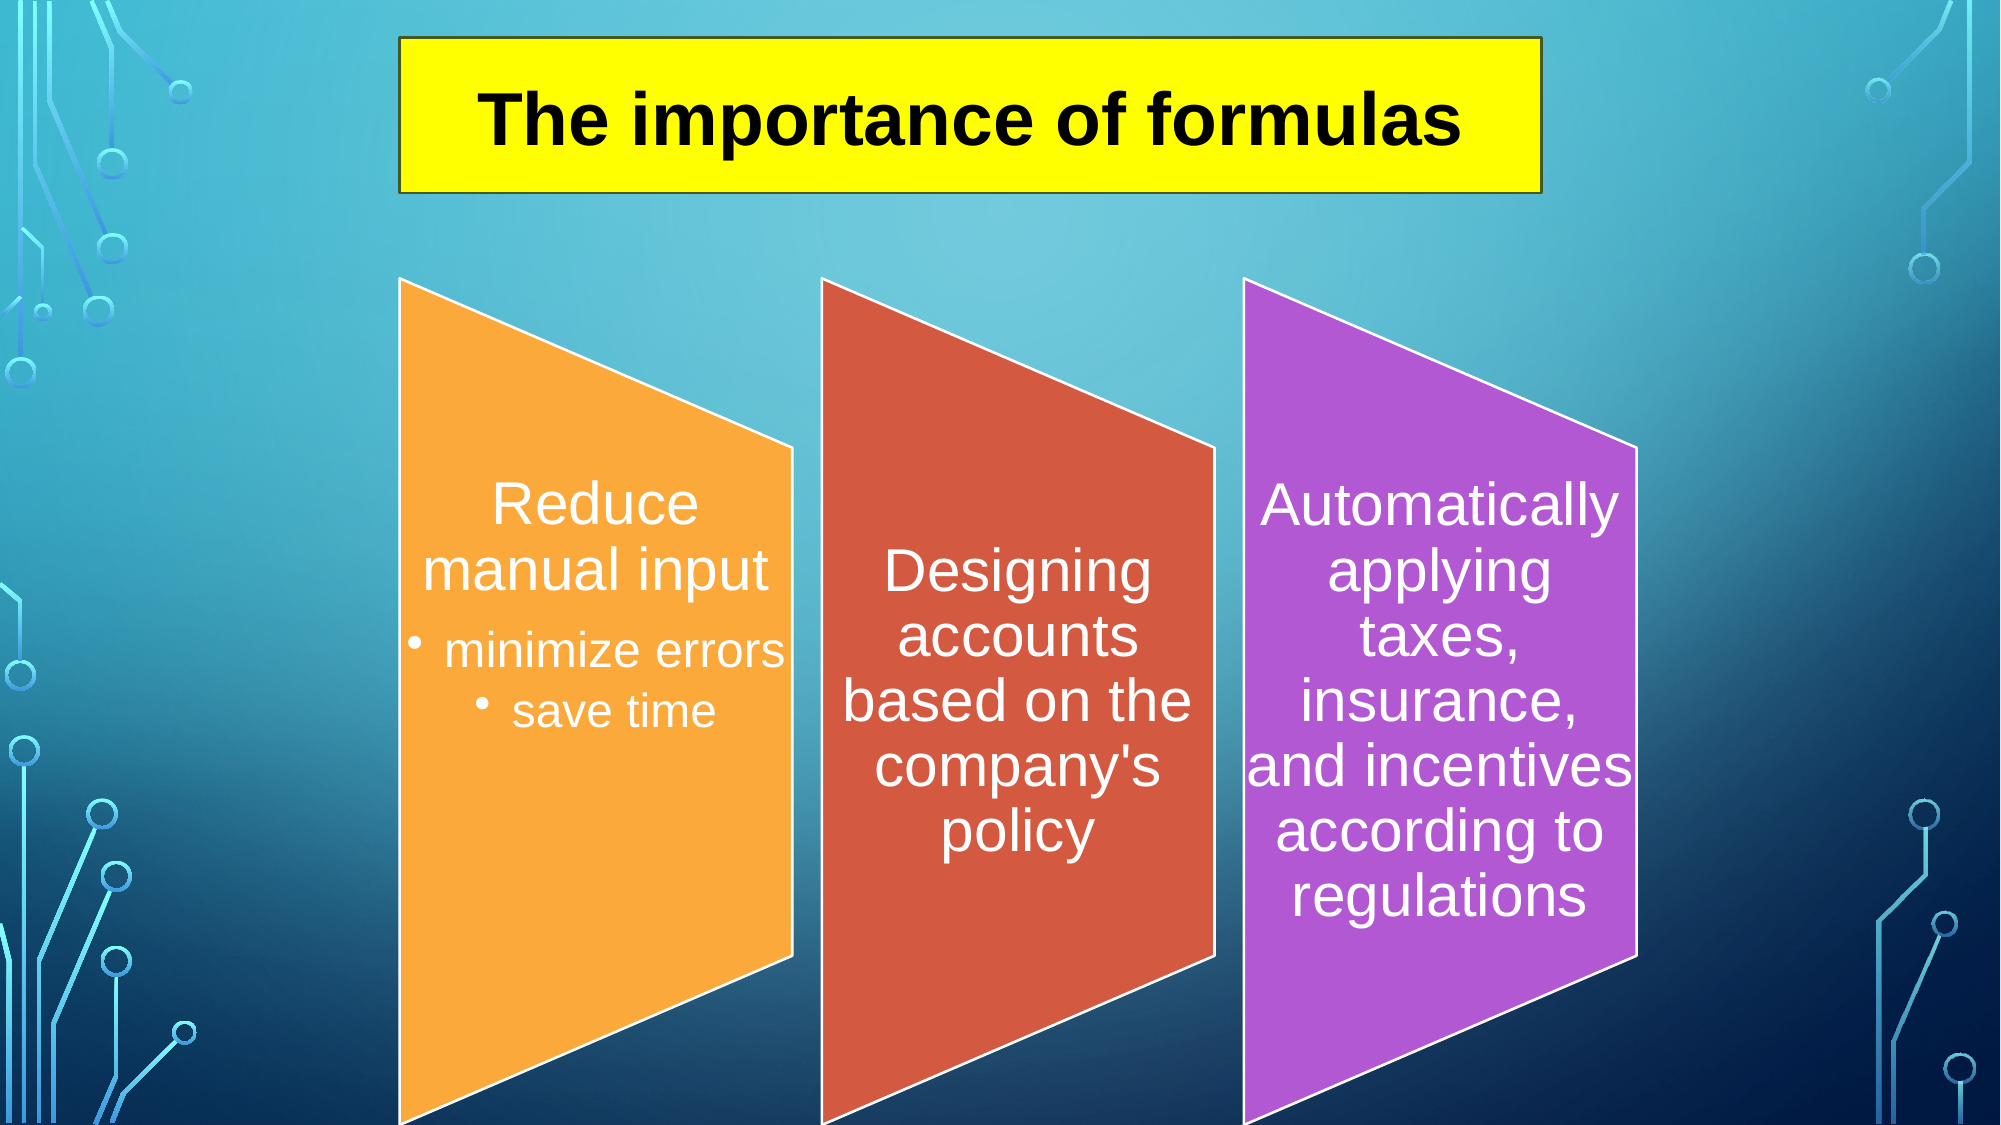

The importance of formulas
Reduce manual input
minimize errors
save time
Designing accounts based on the company's policy
Automatically applying taxes, insurance, and incentives according to regulations